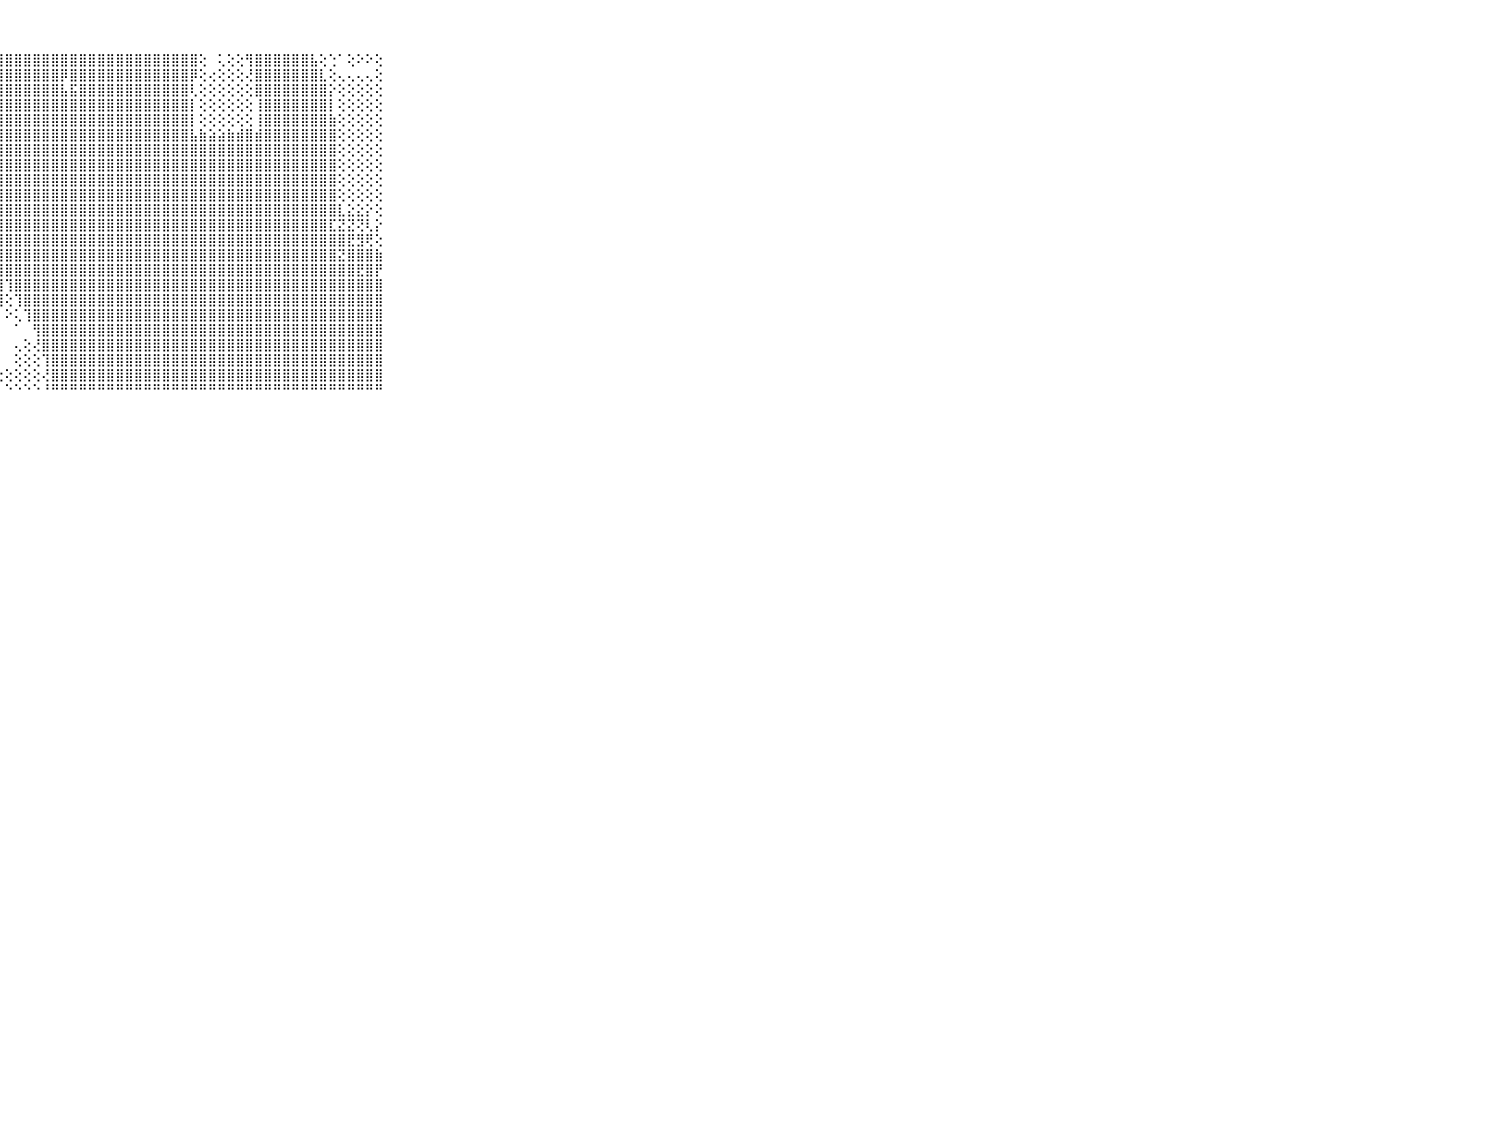

⠀⠀⠀⠀⠀⠀⠀⠀⠀⠀⠀⣿⣷⡷⢷⣿⣽⣿⣧⣽⣿⣿⣿⣿⣿⣿⣿⣿⣿⣿⣿⣿⣿⣿⣿⣿⣿⣿⣿⣿⣿⣿⣿⣿⣿⣿⣿⣿⣿⢕⠀⢅⢕⢕⢻⣿⣿⣿⣿⣿⣿⣧⢕⢑⠁⢕⠕⠕⢕⠀⠀⠀⠀⠀⠀⠀⠀⠀⠀⠀⠀
⠀⠀⠀⠀⠀⠀⠀⠀⠀⠀⠀⣿⣿⣇⣵⣿⣿⣽⣿⡿⣿⣿⣿⣿⣿⣿⣿⣿⣿⣿⣿⣿⣿⣿⡿⣿⣿⣿⣿⣿⣿⣿⣿⣿⣿⣿⣿⣿⡿⢕⢔⢕⢕⢕⢜⣿⣿⣿⣿⣿⣿⣿⣇⢕⢄⢄⢄⢄⢕⠀⠀⠀⠀⠀⠀⠀⠀⠀⠀⠀⠀
⠀⠀⠀⠀⠀⠀⠀⠀⠀⠀⠀⢜⢝⡏⢟⢝⣿⣿⣿⣿⣿⣿⣿⣿⣿⣿⣿⣿⣿⣿⣿⣿⣿⣿⣧⣯⣿⣿⣿⣿⣿⣿⣿⣿⣿⣿⣿⣿⢇⢕⢕⢕⢕⢕⢕⣿⣿⣿⣿⣿⣿⣿⣿⡕⢕⢕⢕⢕⢕⠀⠀⠀⠀⠀⠀⠀⠀⠀⠀⠀⠀
⠀⠀⠀⠀⠀⠀⠀⠀⠀⠀⠀⢳⠞⠟⢳⢗⢝⢷⡟⢟⢟⢳⣿⣿⣿⣿⣿⣿⣿⣿⣿⣿⣿⣿⣿⣿⣿⣿⣿⣿⣿⣿⣿⣿⣿⣿⣿⣿⡇⢕⢕⢕⢕⢕⢕⢸⣿⣿⣿⣿⣿⣿⣿⡇⢕⢕⢕⢕⢕⠀⠀⠀⠀⠀⠀⠀⠀⠀⠀⠀⠀
⠀⠀⠀⠀⠀⠀⠀⠀⠀⠀⠀⢄⣰⡶⢦⣴⣵⣷⣿⣿⣿⣾⣮⢿⣿⣿⣿⣿⣿⣿⣿⣿⣿⣿⣿⣿⣿⣿⣿⣿⣿⣿⣿⣿⣿⣿⣿⣿⡇⢕⢕⢕⢕⢕⢕⢸⣿⣿⣿⣿⣿⣿⣿⣷⢕⢕⢕⢕⢕⠀⠀⠀⠀⠀⠀⠀⠀⠀⠀⠀⠀
⠀⠀⠀⠀⠀⠀⠀⠀⠀⠀⠀⢏⢝⢕⢕⢱⢜⢿⢟⣝⢟⡿⣿⣿⣮⣿⣿⣿⣿⣿⣿⣿⣿⣿⣿⣿⣿⣿⣿⣿⣿⣿⣿⣿⣿⣿⣿⣿⣧⣷⣵⣵⣷⣾⣿⣾⣿⣿⣿⣿⣿⣿⣿⣿⢕⢕⢕⢕⢕⠀⠀⠀⠀⠀⠀⠀⠀⠀⠀⠀⠀
⠀⠀⠀⠀⠀⠀⠀⠀⠀⠀⠀⢜⢄⢕⣕⣱⣵⣵⣷⣿⣷⣷⣸⣟⣻⣿⣿⣿⣿⣿⣿⣿⣿⣿⣿⣿⣿⣿⣿⣿⣿⣿⣿⣿⣿⣿⣿⣿⣿⣿⣿⣿⣿⣿⣿⣿⣿⣿⣿⣿⣿⣿⣿⣿⢕⢕⢕⢕⢕⠀⠀⠀⠀⠀⠀⠀⠀⠀⠀⠀⠀
⠀⠀⠀⠀⠀⠀⠀⠀⠀⠀⠀⣵⣵⣿⣿⣿⣿⣿⣿⣿⣿⣿⣿⣜⢿⣿⣿⣿⣿⣿⣿⣿⣿⣿⣿⣿⣿⣿⣿⣿⣿⣿⣿⣿⣿⣿⣿⣿⣿⣿⣿⣿⣿⣿⣿⣿⣿⣿⣿⣿⣿⣿⣿⣿⢕⢕⢕⢕⢕⠀⠀⠀⠀⠀⠀⠀⠀⠀⠀⠀⠀
⠀⠀⠀⠀⠀⠀⠀⠀⠀⠀⠀⣿⣿⣿⣿⣿⣿⣿⣿⣿⣿⣿⣿⣿⣿⣿⣿⣿⣿⣿⣿⣿⣿⣿⣿⣿⣿⣿⣿⣿⣿⣿⣿⣿⣿⣿⣿⣿⣿⣿⣿⣿⣿⣿⣿⣿⣿⣿⣿⣿⣿⣿⣿⣿⢕⢕⢕⢕⢕⠀⠀⠀⠀⠀⠀⠀⠀⠀⠀⠀⠀
⠀⠀⠀⠀⠀⠀⠀⠀⠀⠀⠀⣿⣿⣿⣿⣿⣿⣿⣿⣿⣿⣿⣿⣿⣿⣿⣿⣿⣿⣿⣿⣿⣿⣿⣿⣿⣿⣿⣿⣿⣿⣿⣿⣿⣿⣿⣿⣿⣿⣿⣿⣿⣿⣿⣿⣿⣿⣿⣿⣿⣿⣿⣿⣿⢕⢕⢕⢕⢕⠀⠀⠀⠀⠀⠀⠀⠀⠀⠀⠀⠀
⠀⠀⠀⠀⠀⠀⠀⠀⠀⠀⠀⣿⣿⣿⣿⣿⣿⣿⣿⣿⣿⣿⣿⣿⣿⣿⣿⣿⣿⣿⣿⣿⣿⣿⣿⣿⣿⣿⣿⣿⣿⣿⣿⣿⣿⣿⣿⣿⣿⣿⣿⣿⣿⣿⣿⣿⣿⣿⣿⣿⣿⣿⣿⣿⣇⣕⣕⡕⢕⠀⠀⠀⠀⠀⠀⠀⠀⠀⠀⠀⠀
⠀⠀⠀⠀⠀⠀⠀⠀⠀⠀⠀⣿⣟⣿⣿⣿⣿⣿⣿⣿⣿⣿⣿⣿⣿⣿⣿⣿⣿⣿⣿⣿⣿⣿⣿⣿⣿⣿⣿⣿⣿⣿⣿⣿⣿⣿⣿⣿⣿⣿⣿⣿⣿⣿⣿⣿⣿⣿⣿⣿⣿⣿⣿⣏⣝⣝⢝⢇⡕⠀⠀⠀⠀⠀⠀⠀⠀⠀⠀⠀⠀
⠀⠀⠀⠀⠀⠀⠀⠀⠀⠀⠀⣿⣿⣿⣿⣿⣿⣿⣿⣿⣿⣿⣿⣿⣿⣿⣿⣿⣿⣿⣿⣿⣿⣿⣿⣿⣿⣿⣿⣿⣿⣿⣿⣿⣿⣿⣿⣿⣿⣿⣿⣿⣿⣿⣿⣿⣿⣿⣿⣿⣿⣿⣿⣿⣿⣟⣻⢟⢕⠀⠀⠀⠀⠀⠀⠀⠀⠀⠀⠀⠀
⠀⠀⠀⠀⠀⠀⠀⠀⠀⠀⠀⣿⣿⣿⣿⣿⣿⣿⣿⣿⣿⣿⣿⣿⣿⣿⣿⣿⣿⣿⣿⣿⣿⣿⣿⣿⣿⣿⣿⣿⣿⣿⣿⣿⣿⣿⣿⣿⣿⣿⣿⣿⣿⣿⣿⣿⣿⣿⣿⣿⣿⣿⣿⣿⣝⣿⣿⣿⣷⠀⠀⠀⠀⠀⠀⠀⠀⠀⠀⠀⠀
⠀⠀⠀⠀⠀⠀⠀⠀⠀⠀⠀⣿⣿⣿⣿⣿⣿⣿⣿⣿⣽⣿⣿⣿⣿⣿⣿⣿⣿⣿⣿⣿⣿⣿⣿⣿⣿⣿⣿⣿⣿⣿⣿⣿⣿⣿⣿⣿⣿⣿⣿⣿⣿⣿⣿⣿⣿⣿⣿⣿⣿⣿⣿⣿⣿⣿⣟⣿⡟⠀⠀⠀⠀⠀⠀⠀⠀⠀⠀⠀⠀
⠀⠀⠀⠀⠀⠀⠀⠀⠀⠀⠀⣿⣿⣿⣷⣟⣯⣿⣾⣿⣿⣿⣿⣿⣿⣿⣿⣿⢹⣿⣿⣿⣿⣿⣿⣿⣿⣿⣿⣿⣿⣿⣿⣿⣿⣿⣿⣿⣿⣿⣿⣿⣿⣿⣿⣿⣿⣿⣿⣿⣿⣿⣿⣿⣿⣿⣿⣿⣿⠀⠀⠀⠀⠀⠀⠀⠀⠀⠀⠀⠀
⠀⠀⠀⠀⠀⠀⠀⠀⠀⠀⠀⣿⣿⣿⣿⣿⣿⣿⣿⣿⣿⣿⣿⣿⣿⣿⣿⣿⢕⢹⣿⣿⣿⣿⣿⣿⣿⣿⣿⣿⣿⣿⣿⣿⣿⣿⣿⣿⣿⣿⣿⣿⣿⣿⣿⣿⣿⣿⣿⣿⣿⣿⣿⣿⣿⣿⣿⣿⣿⠀⠀⠀⠀⠀⠀⠀⠀⠀⠀⠀⠀
⠀⠀⠀⠀⠀⠀⠀⠀⠀⠀⠀⣿⣿⣿⣿⡿⣿⣿⣿⣿⣿⣿⣿⢿⣿⣿⣿⡇⠕⢅⢹⣿⣿⣿⣿⣿⣿⣿⣿⣿⣿⣿⣿⣿⣿⣿⣿⣿⣿⣿⣿⣿⣿⣿⣿⣿⣿⣿⣿⣿⣿⣿⣿⣿⣿⣿⣿⣿⣿⠀⠀⠀⠀⠀⠀⠀⠀⠀⠀⠀⠀
⠀⠀⠀⠀⠀⠀⠀⠀⠀⠀⠀⢽⣿⣿⣿⣇⢈⠝⢿⣿⣿⡷⣕⣾⣿⣿⢟⠁⠀⠁⠀⢻⣿⣿⣿⣿⣿⣿⣿⣿⣿⣿⣿⣿⣿⣿⣿⣿⣿⣿⣿⣿⣿⣿⣿⣿⣿⣿⣿⣿⣿⣿⣿⣿⣿⣿⣿⣿⣿⠀⠀⠀⠀⠀⠀⠀⠀⠀⠀⠀⠀
⠀⠀⠀⠀⠀⠀⠀⠀⠀⠀⠀⣾⣿⣿⣿⣿⡇⠄⠀⠁⠁⠑⢜⢏⠙⠑⠁⠀⠀⢄⢕⢜⣿⣿⣿⣿⣿⣿⣿⣿⣿⣿⣿⣿⣿⣿⣿⣿⣿⣿⣿⣿⣿⣿⣿⣿⣿⣿⣿⣿⣿⣿⣿⣿⣿⣿⣿⣿⣿⠀⠀⠀⠀⠀⠀⠀⠀⠀⠀⠀⠀
⠀⠀⠀⠀⠀⠀⠀⠀⠀⠀⠀⣿⣿⣿⣿⣿⣿⡔⠐⠄⠀⠀⢀⢀⢀⠀⠀⠀⠀⢕⢕⢕⢹⣿⣿⣿⣿⣿⣿⣿⣿⣿⣿⣿⣿⣿⣿⣿⣿⣿⣿⣿⣿⣿⣿⣿⣿⣿⣿⣿⣿⣿⣿⣿⣿⣿⣿⣿⣿⠀⠀⠀⠀⠀⠀⠀⠀⠀⠀⠀⠀
⠀⠀⠀⠀⠀⠀⠀⠀⠀⠀⠀⣿⣿⣿⣿⣿⣿⡇⢔⢄⢄⢄⢅⢅⢁⢄⢄⢔⢕⢕⢕⢕⢜⣿⣿⣿⣿⣿⣿⣿⣿⣿⣿⣿⣿⣿⣿⣿⣿⣿⣿⣿⣿⣿⣿⣿⣿⣿⣿⣿⣿⣿⣿⣿⣿⣿⣿⣿⣿⠀⠀⠀⠀⠀⠀⠀⠀⠀⠀⠀⠀
⠀⠀⠀⠀⠀⠀⠀⠀⠀⠀⠀⠛⠛⠛⠛⠛⠛⠛⠓⠑⠑⠑⠑⠑⠑⠑⠁⠀⠑⠑⠑⠑⠘⠛⠛⠛⠛⠛⠛⠛⠛⠛⠛⠛⠛⠛⠛⠛⠛⠛⠛⠛⠛⠛⠛⠛⠛⠛⠛⠛⠛⠛⠛⠛⠛⠛⠛⠛⠛⠀⠀⠀⠀⠀⠀⠀⠀⠀⠀⠀⠀